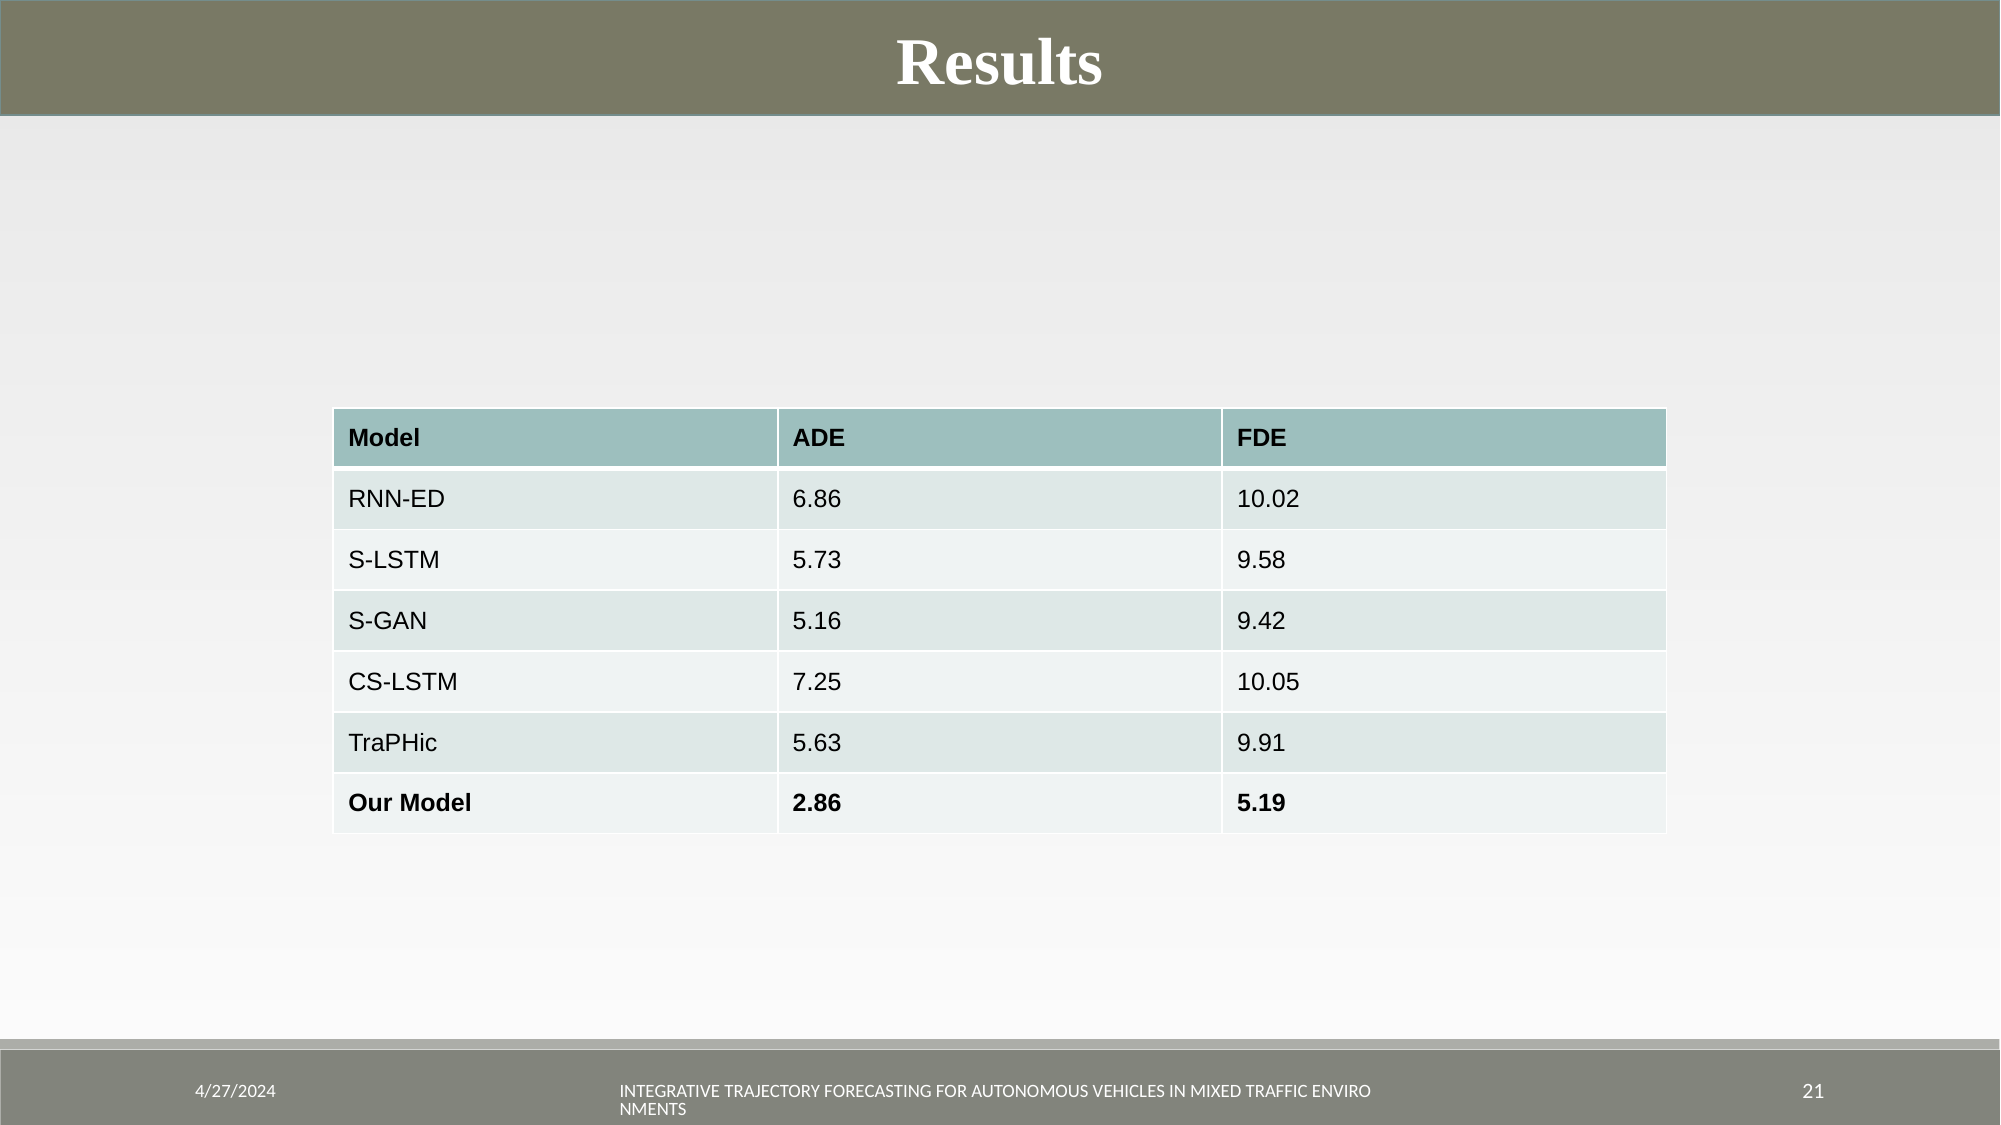

Results
| Model | ADE | FDE |
| --- | --- | --- |
| RNN-ED | 6.86 | 10.02 |
| S-LSTM | 5.73 | 9.58 |
| S-GAN | 5.16 | 9.42 |
| CS-LSTM | 7.25 | 10.05 |
| TraPHic | 5.63 | 9.91 |
| Our Model | 2.86 | 5.19 |
4/27/2024
Integrative Trajectory Forecasting for Autonomous Vehicles in Mixed Traffic Environments
21